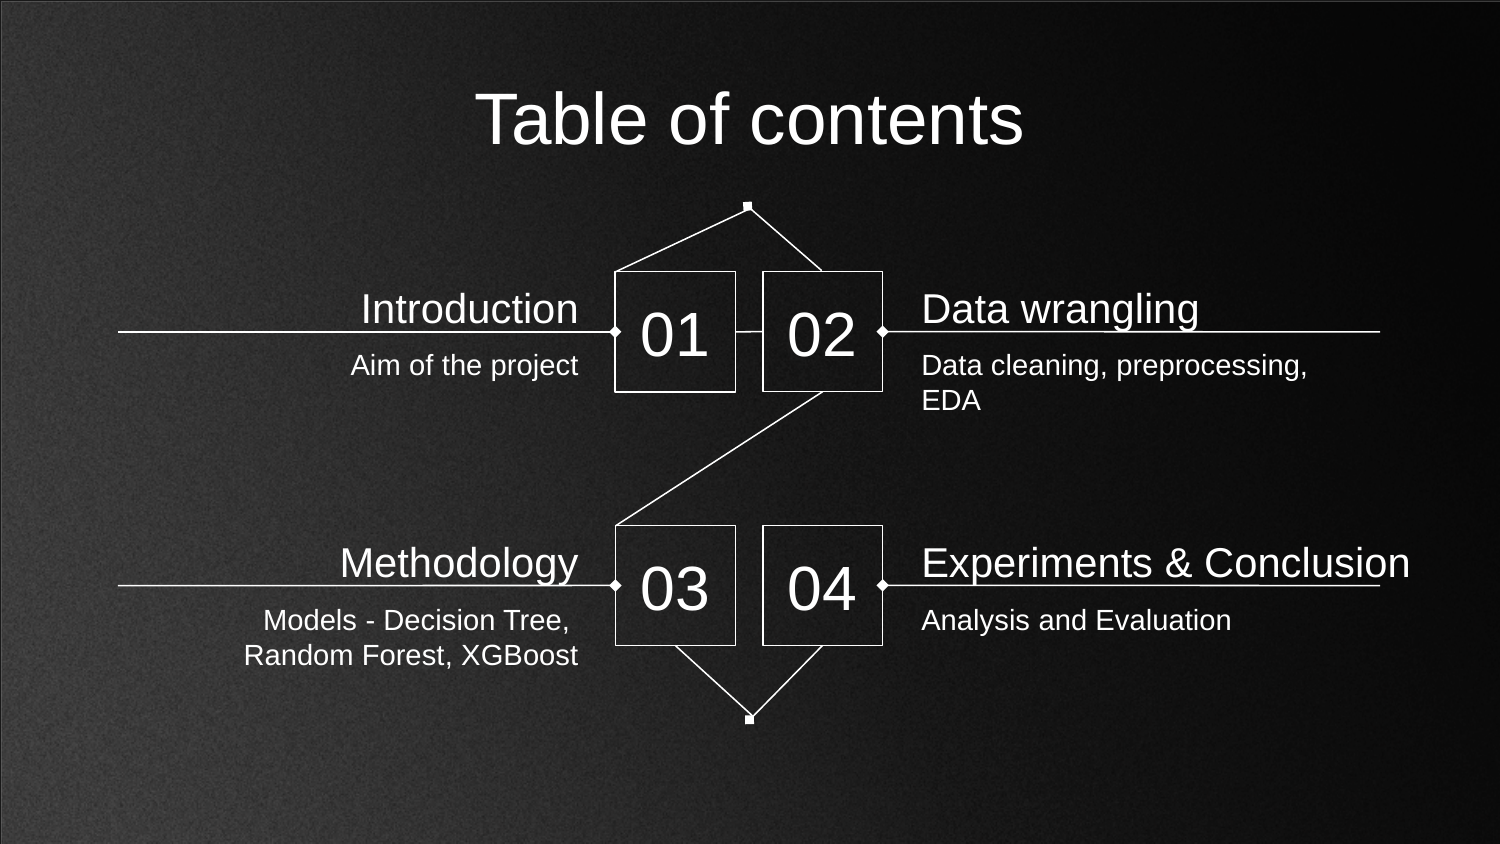

# Table of contents
Introduction
Data wrangling
02
01
Aim of the project
Data cleaning, preprocessing, EDA
Methodology
Experiments & Conclusion
04
03
Analysis and Evaluation
Models - Decision Tree,
Random Forest, XGBoost